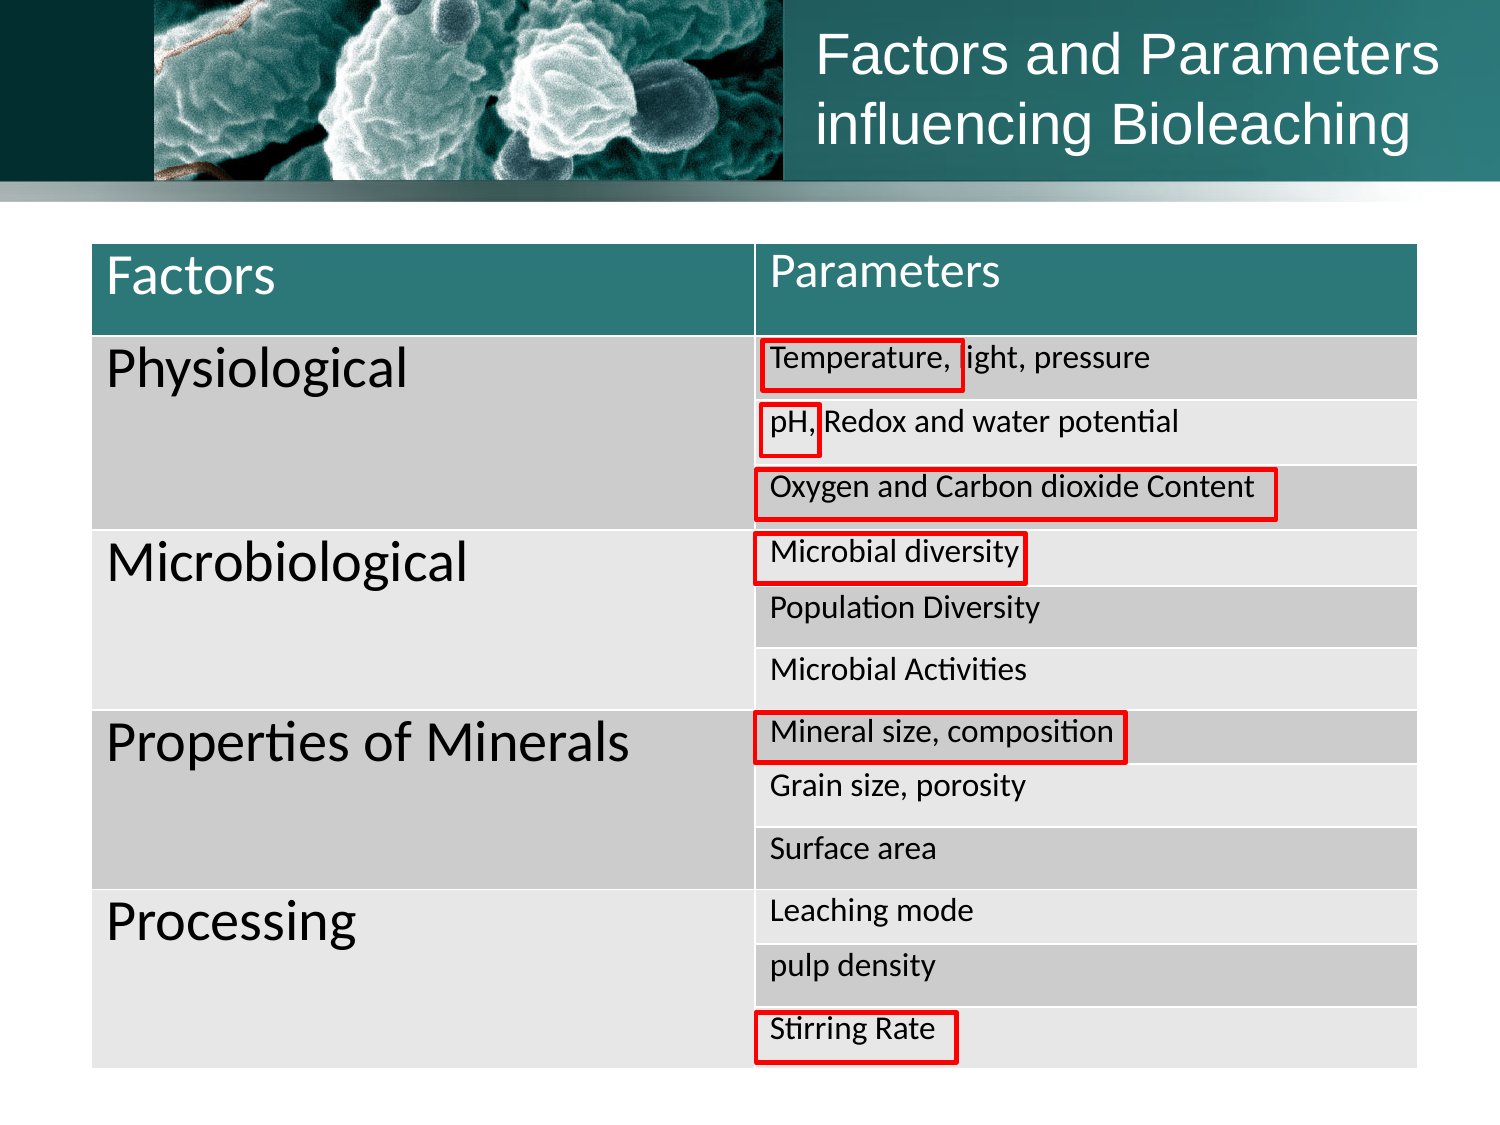

# Factors and Parameters  influencing Bioleaching
| Factors | Parameters |
| --- | --- |
| Physiological | Temperature, light, pressure |
|  | pH, Redox and water potential |
|  | Oxygen and Carbon dioxide Content |
| Microbiological | Microbial diversity |
|  | Population Diversity |
|  | Microbial Activities |
| Properties of Minerals | Mineral size, composition |
|  | Grain size, porosity |
|  | Surface area |
| Processing | Leaching mode |
|  | pulp density |
|  | Stirring Rate |

36